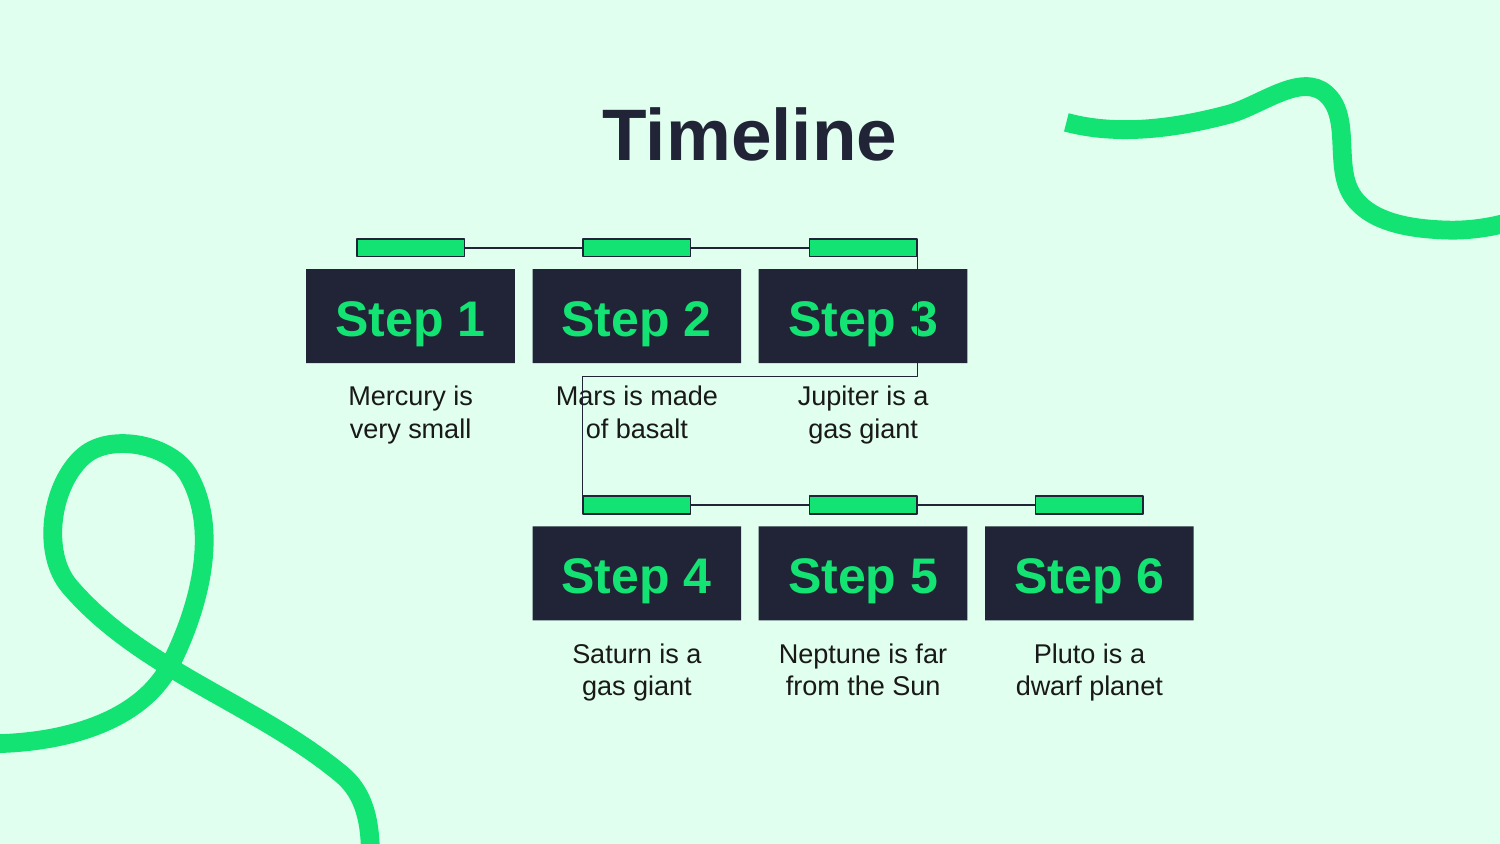

# Timeline

Step 1
Step 2
Step 3

Mercury is very small
Mars is made of basalt
Jupiter is a gas giant

Step 4
Step 5
Step 6
Saturn is a gas giant
Neptune is far from the Sun
Pluto is a dwarf planet